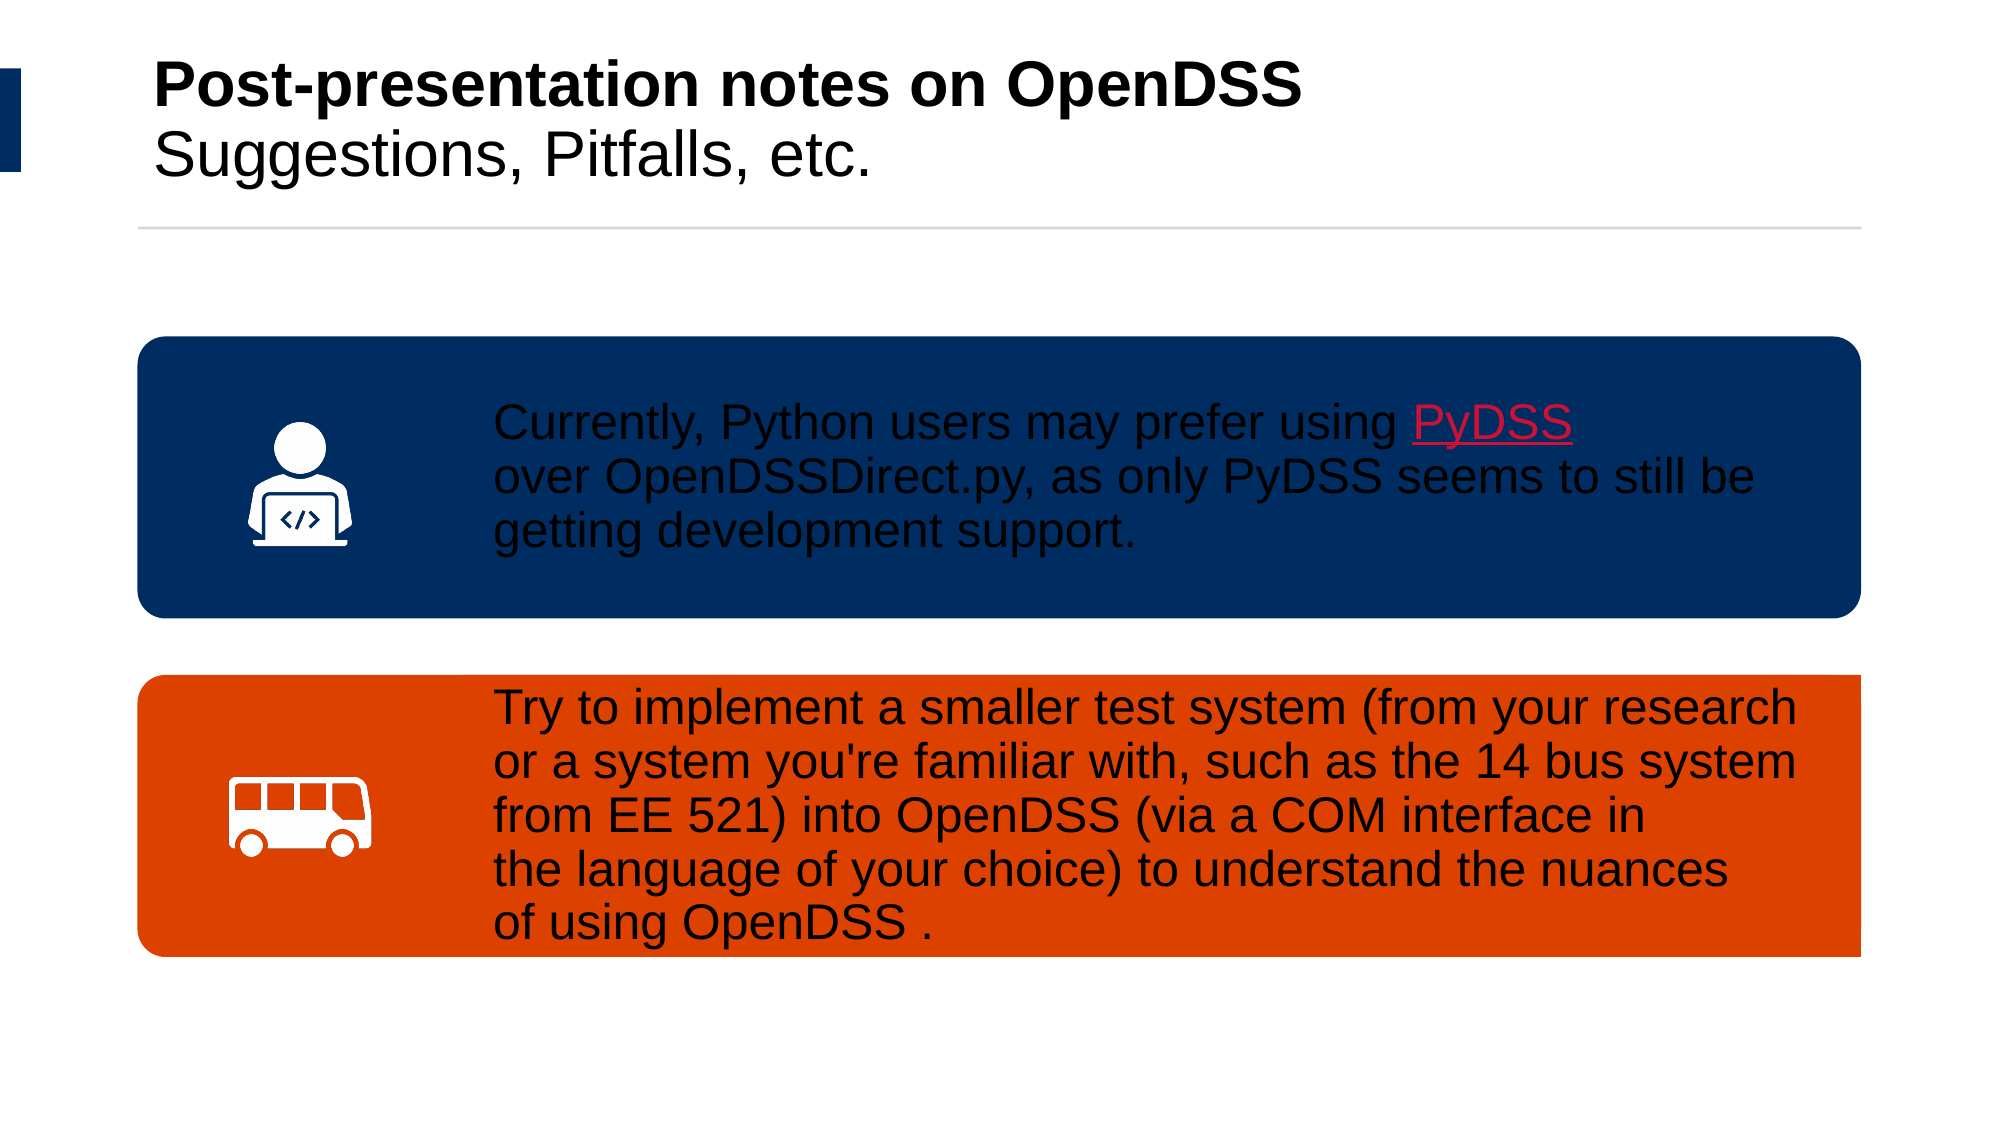

# Post-presentation notes on OpenDSS Suggestions, Pitfalls, etc.

Currently, Python users may prefer using PyDSS over OpenDSSDirect.py, as only PyDSS seems to still be getting development support.
Try to implement a smaller test system (from your research or a system you're familiar with, such as the 14 bus system from EE 521) into OpenDSS (via a COM interface in the language of your choice) to understand the nuances of using OpenDSS .